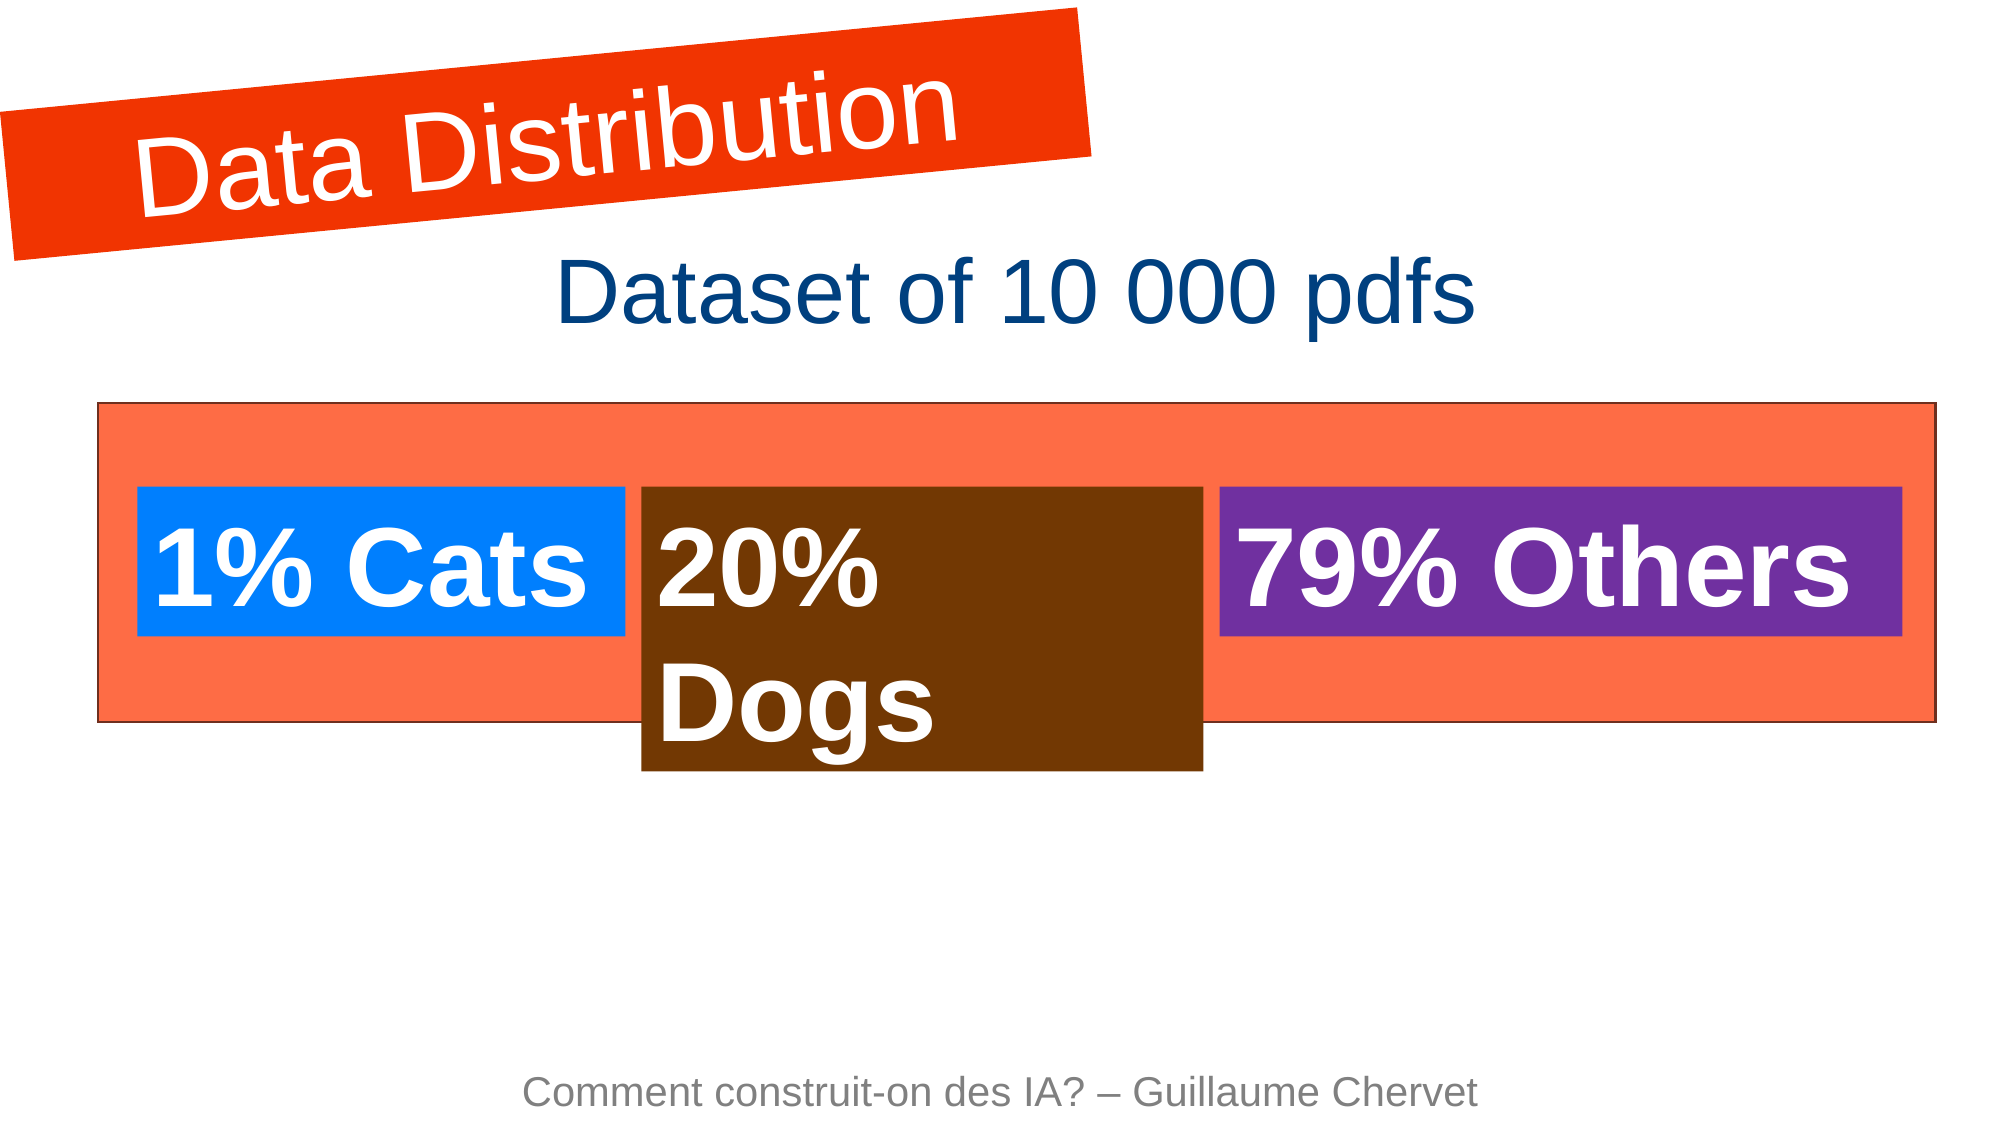

Data Distribution
Dataset of 10 000 pdfs

1% Cats
20% Dogs
79% Others
Comment construit-on des IA? – Guillaume Chervet